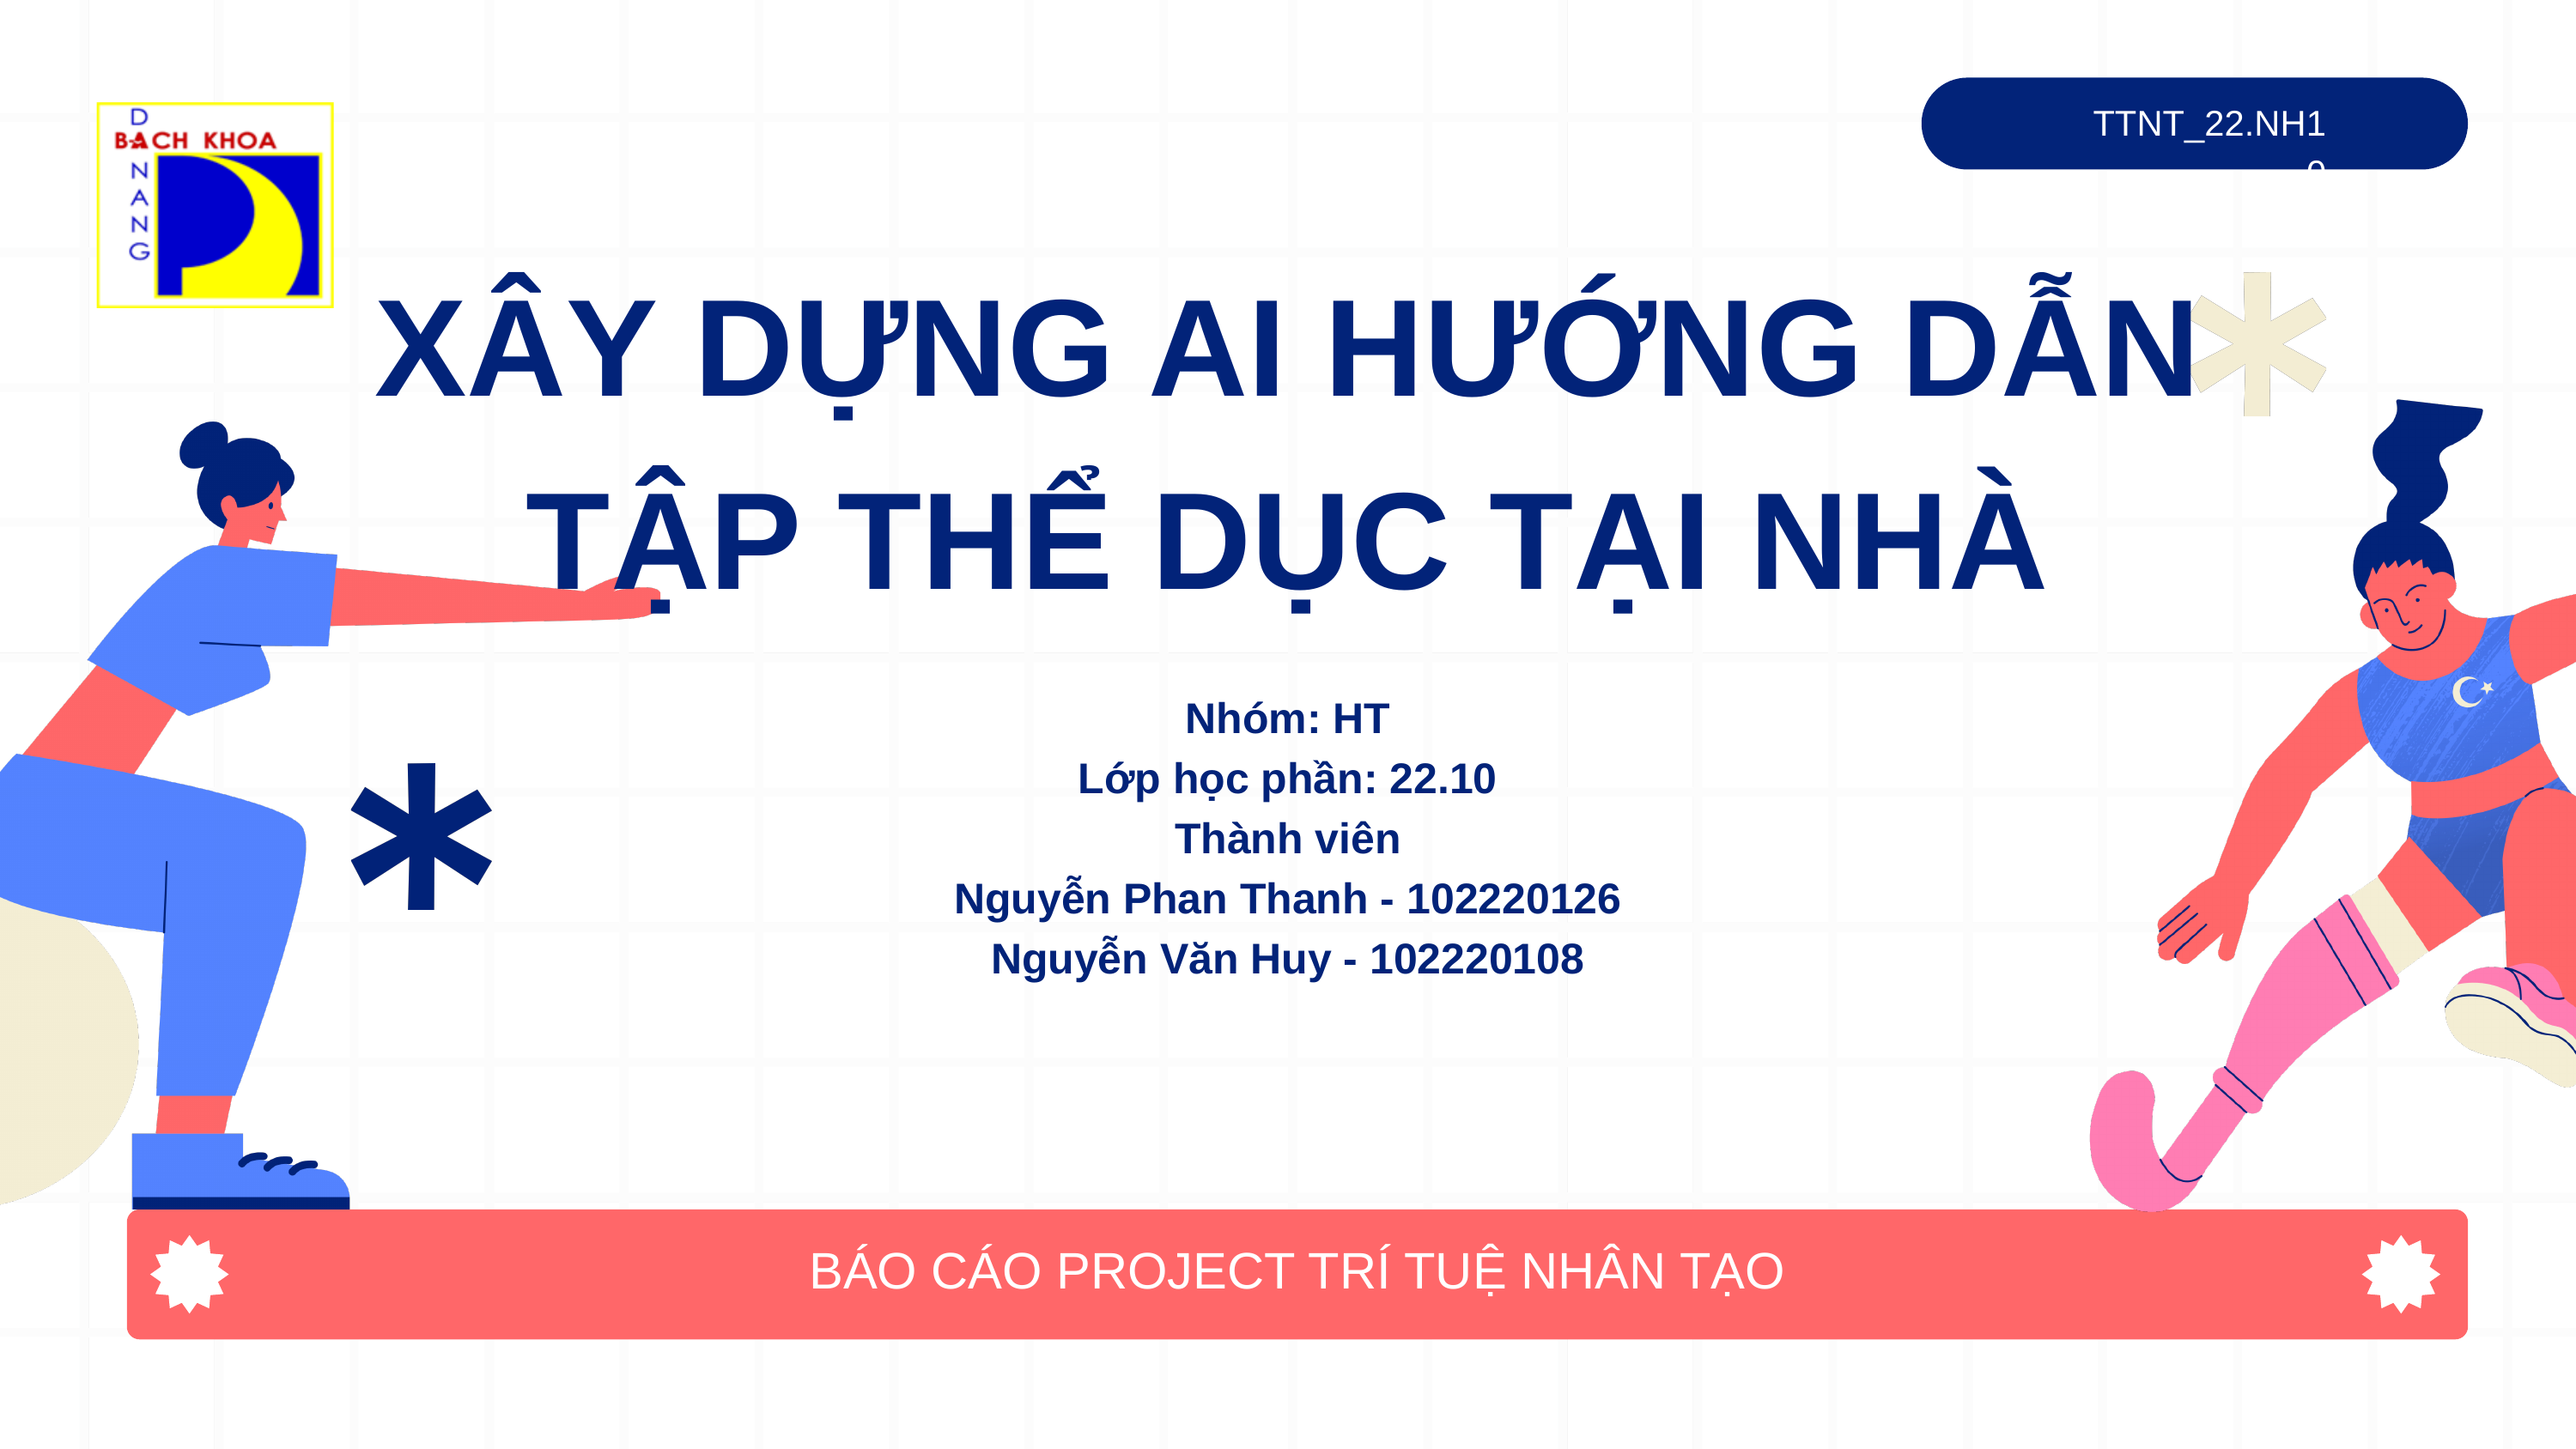

TTNT_22.NH10

XÂY DỰNG AI HƯỚNG DẪN TẬP THỂ DỤC TẠI NHÀ

Nhóm: HT
Lớp học phần: 22.10
Thành viên
Nguyễn Phan Thanh - 102220126
Nguyễn Văn Huy - 102220108

BÁO CÁO PROJECT TRÍ TUỆ NHÂN TẠO